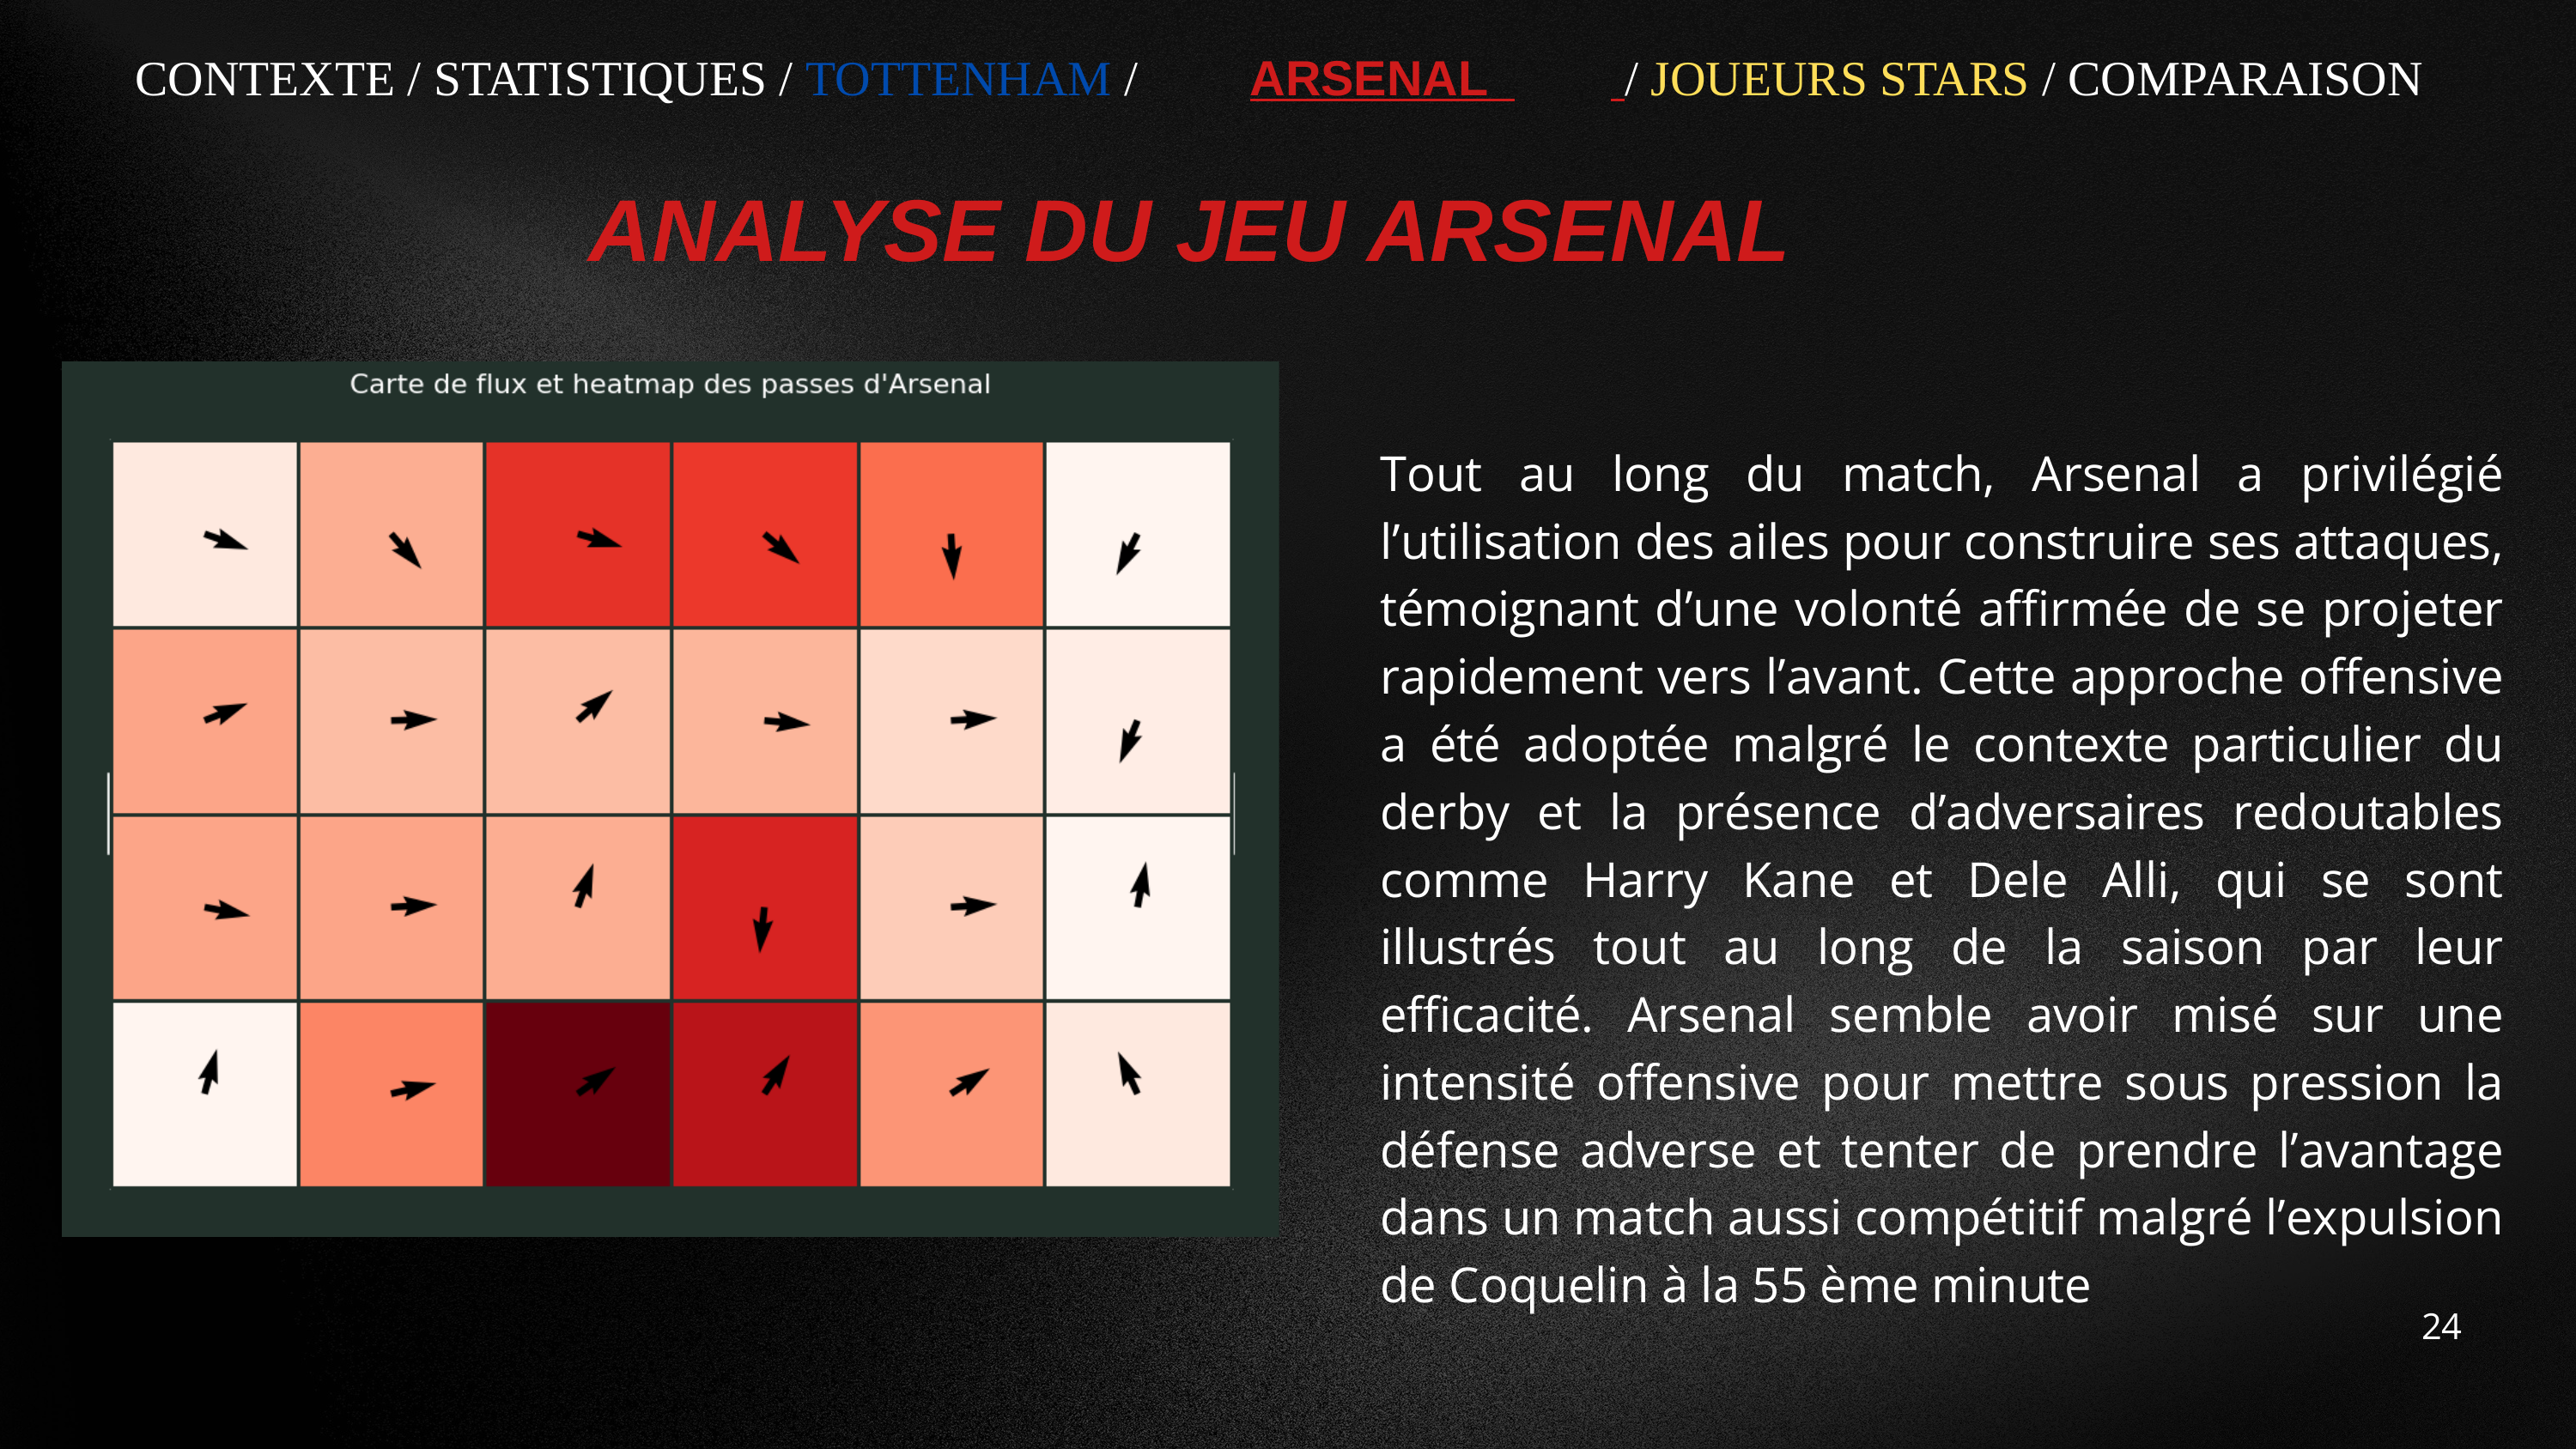

CONTEXTE / STATISTIQUES / TOTTENHAM /         ARSENAL          / JOUEURS STARS / COMPARAISON
ANALYSE DU JEU ARSENAL

Tout au long du match, Arsenal a privilégié l’utilisation des ailes pour construire ses attaques, témoignant d’une volonté affirmée de se projeter rapidement vers l’avant. Cette approche offensive a été adoptée malgré le contexte particulier du derby et la présence d’adversaires redoutables comme Harry Kane et Dele Alli, qui se sont illustrés tout au long de la saison par leur efficacité. Arsenal semble avoir misé sur une intensité offensive pour mettre sous pression la défense adverse et tenter de prendre l’avantage dans un match aussi compétitif malgré l’expulsion de Coquelin à la 55 ème minute
24